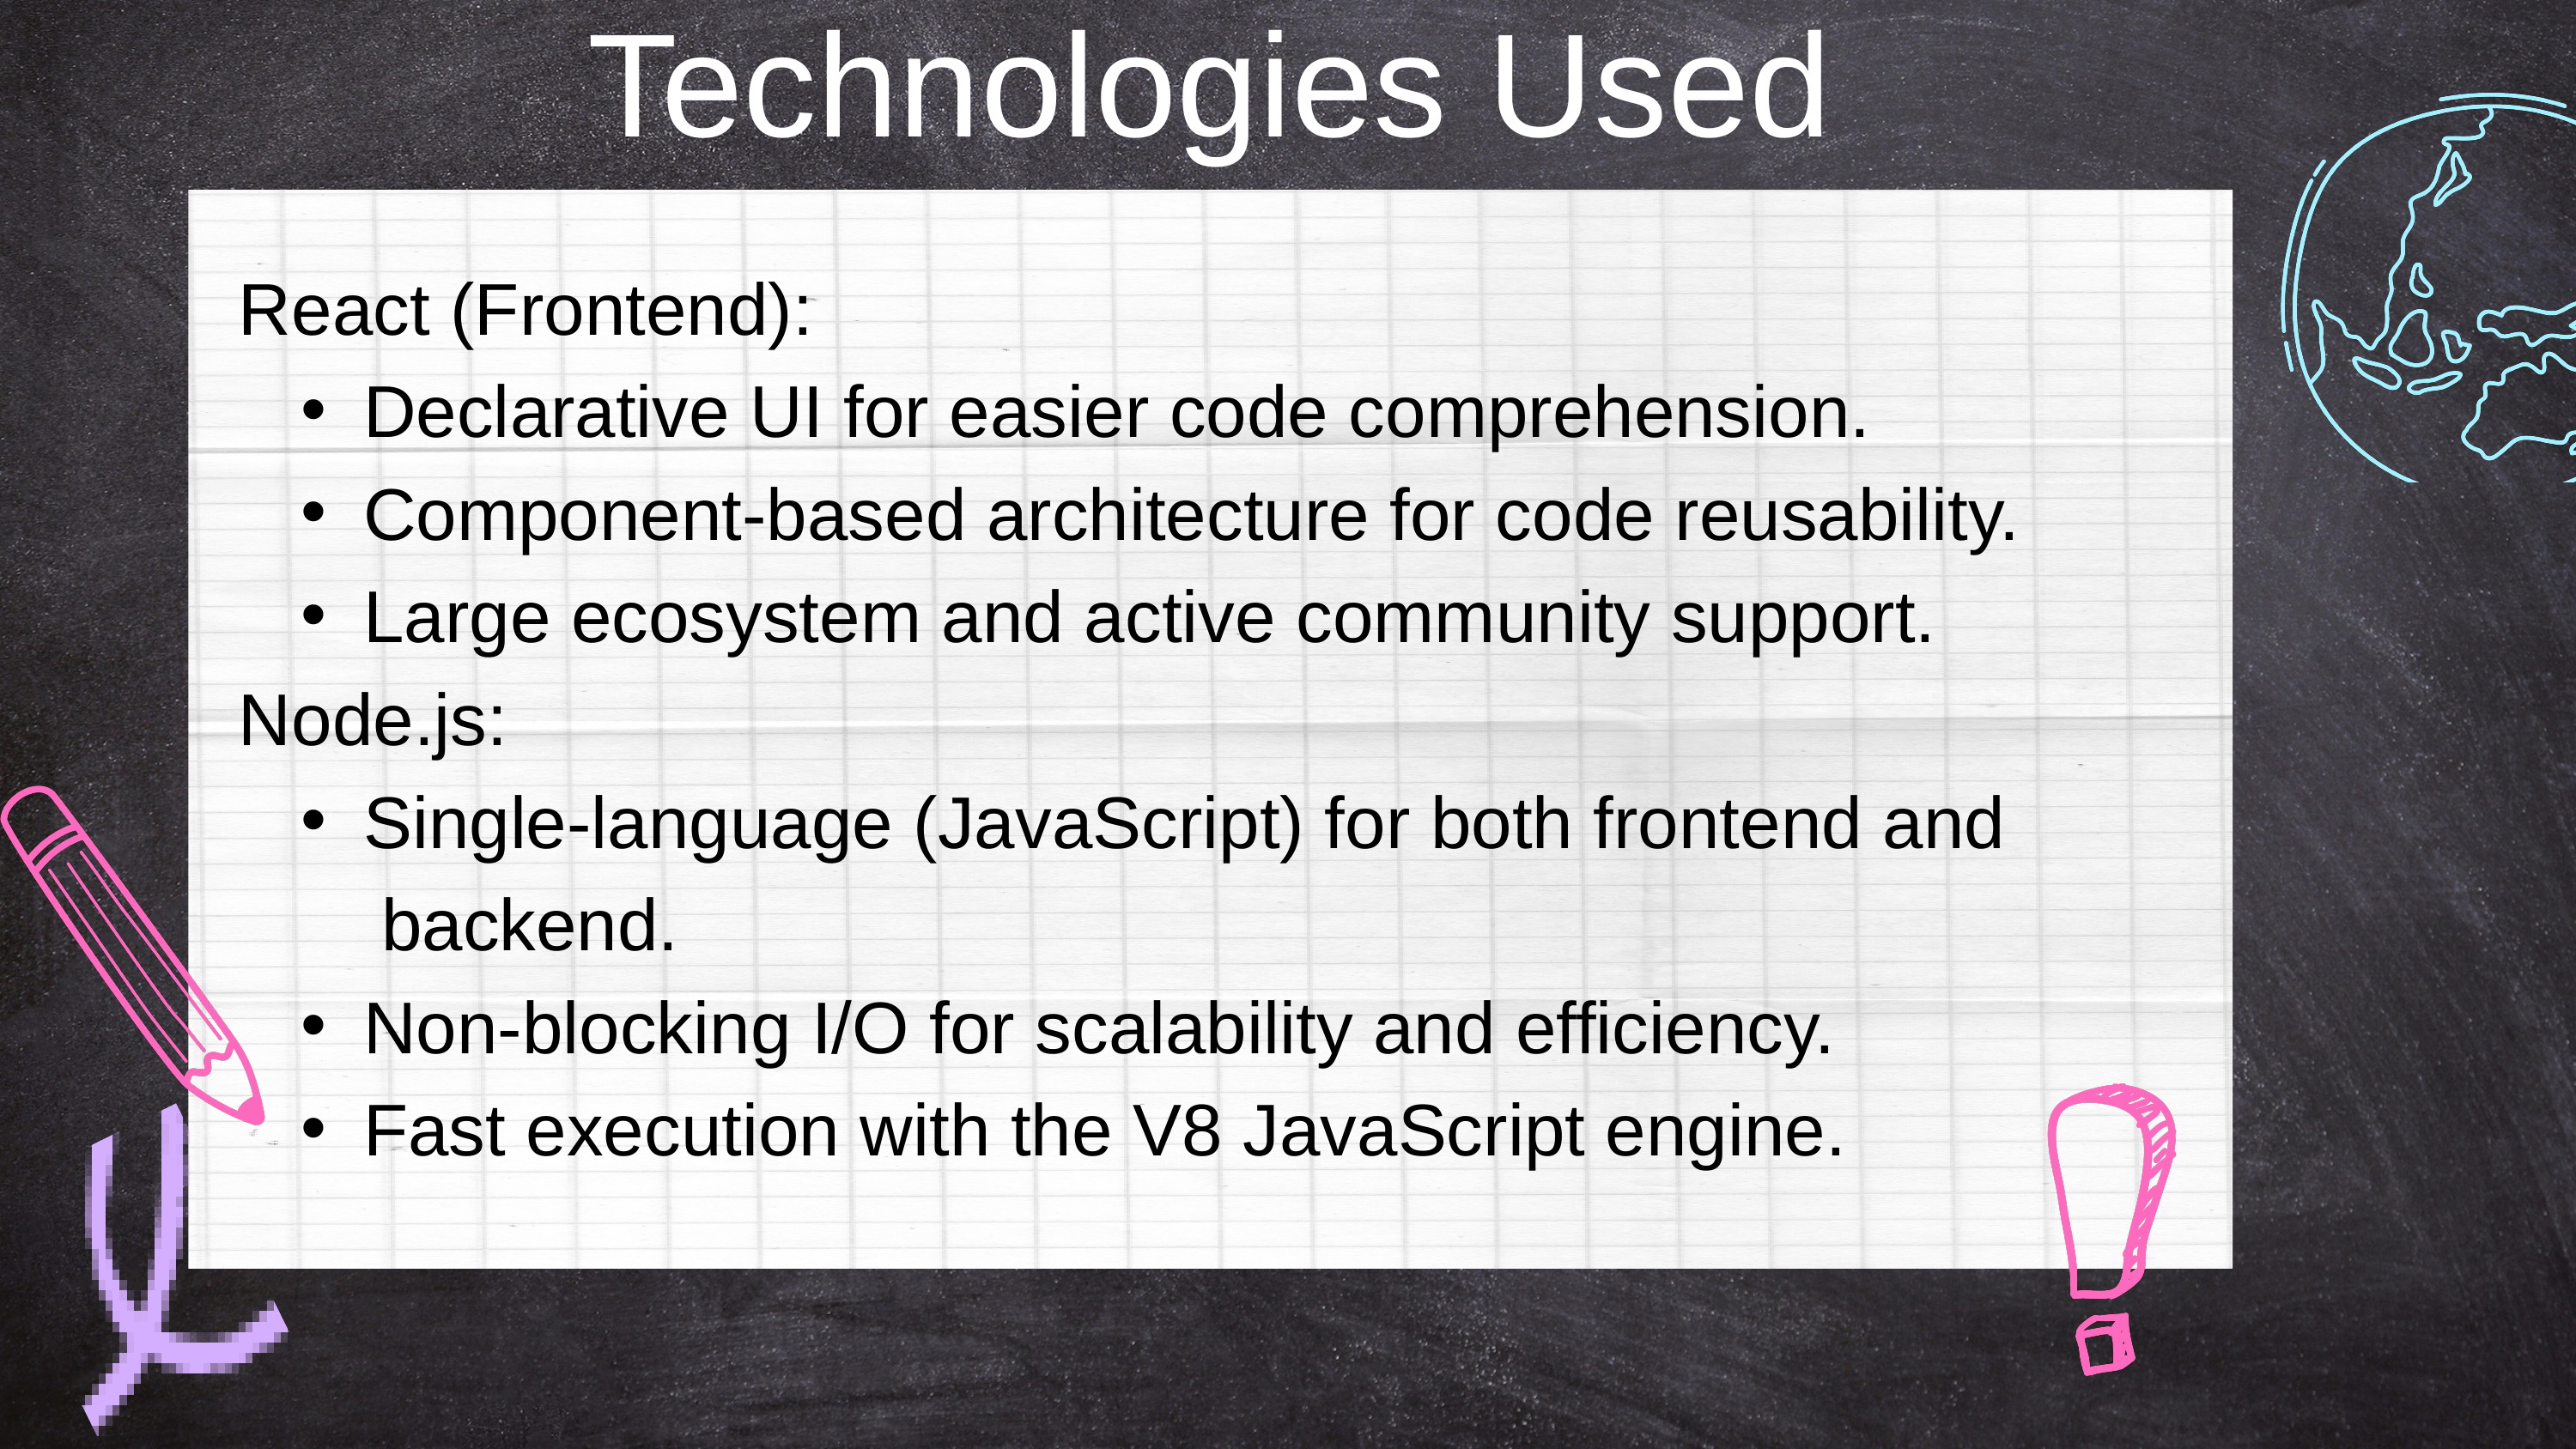

Technologies Used

React (Frontend):
Declarative UI for easier code comprehension.
Component-based architecture for code reusability.
Large ecosystem and active community support.
Node.js:
Single-language (JavaScript) for both frontend and
       backend.
Non-blocking I/O for scalability and efficiency.
Fast execution with the V8 JavaScript engine.